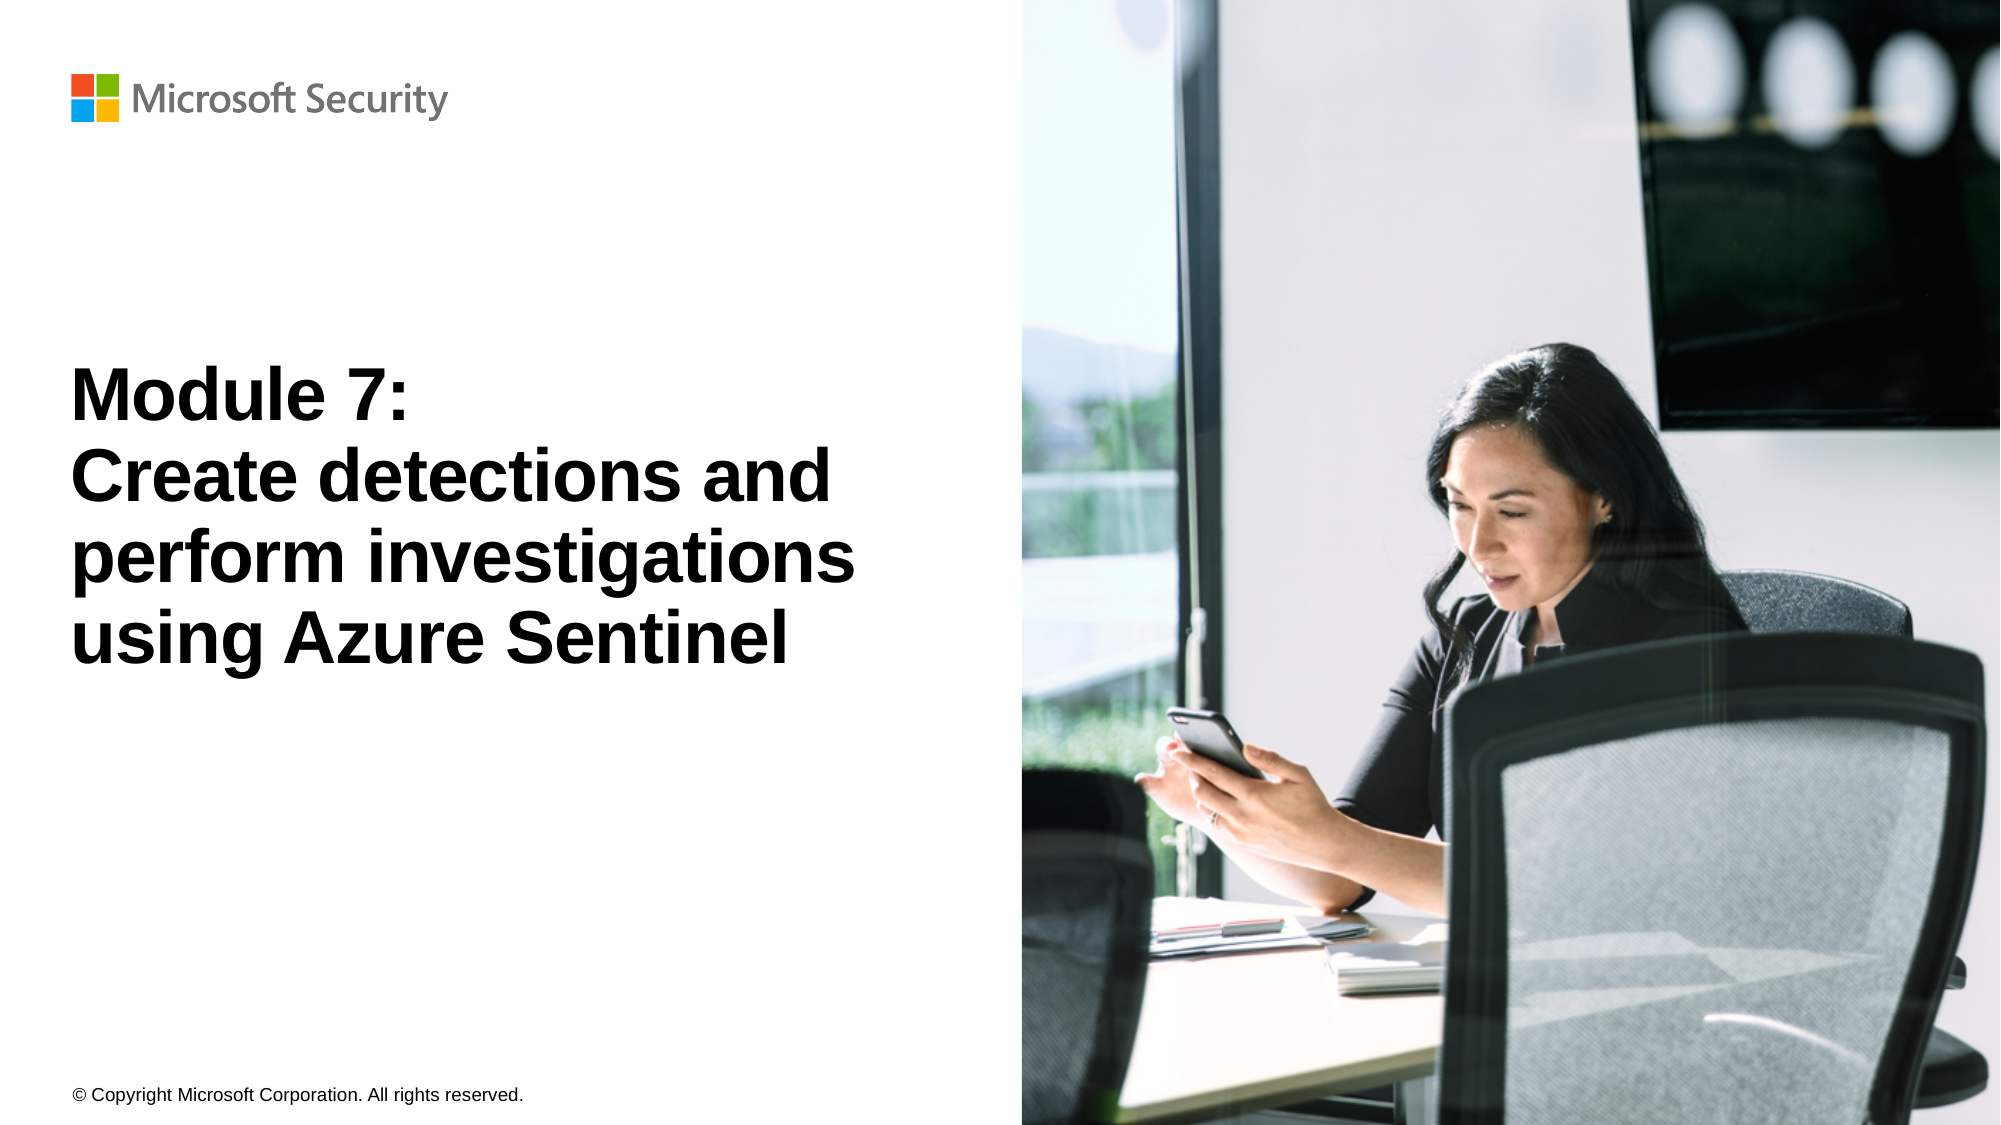

# Module 7: Create detections and perform investigations using Azure Sentinel